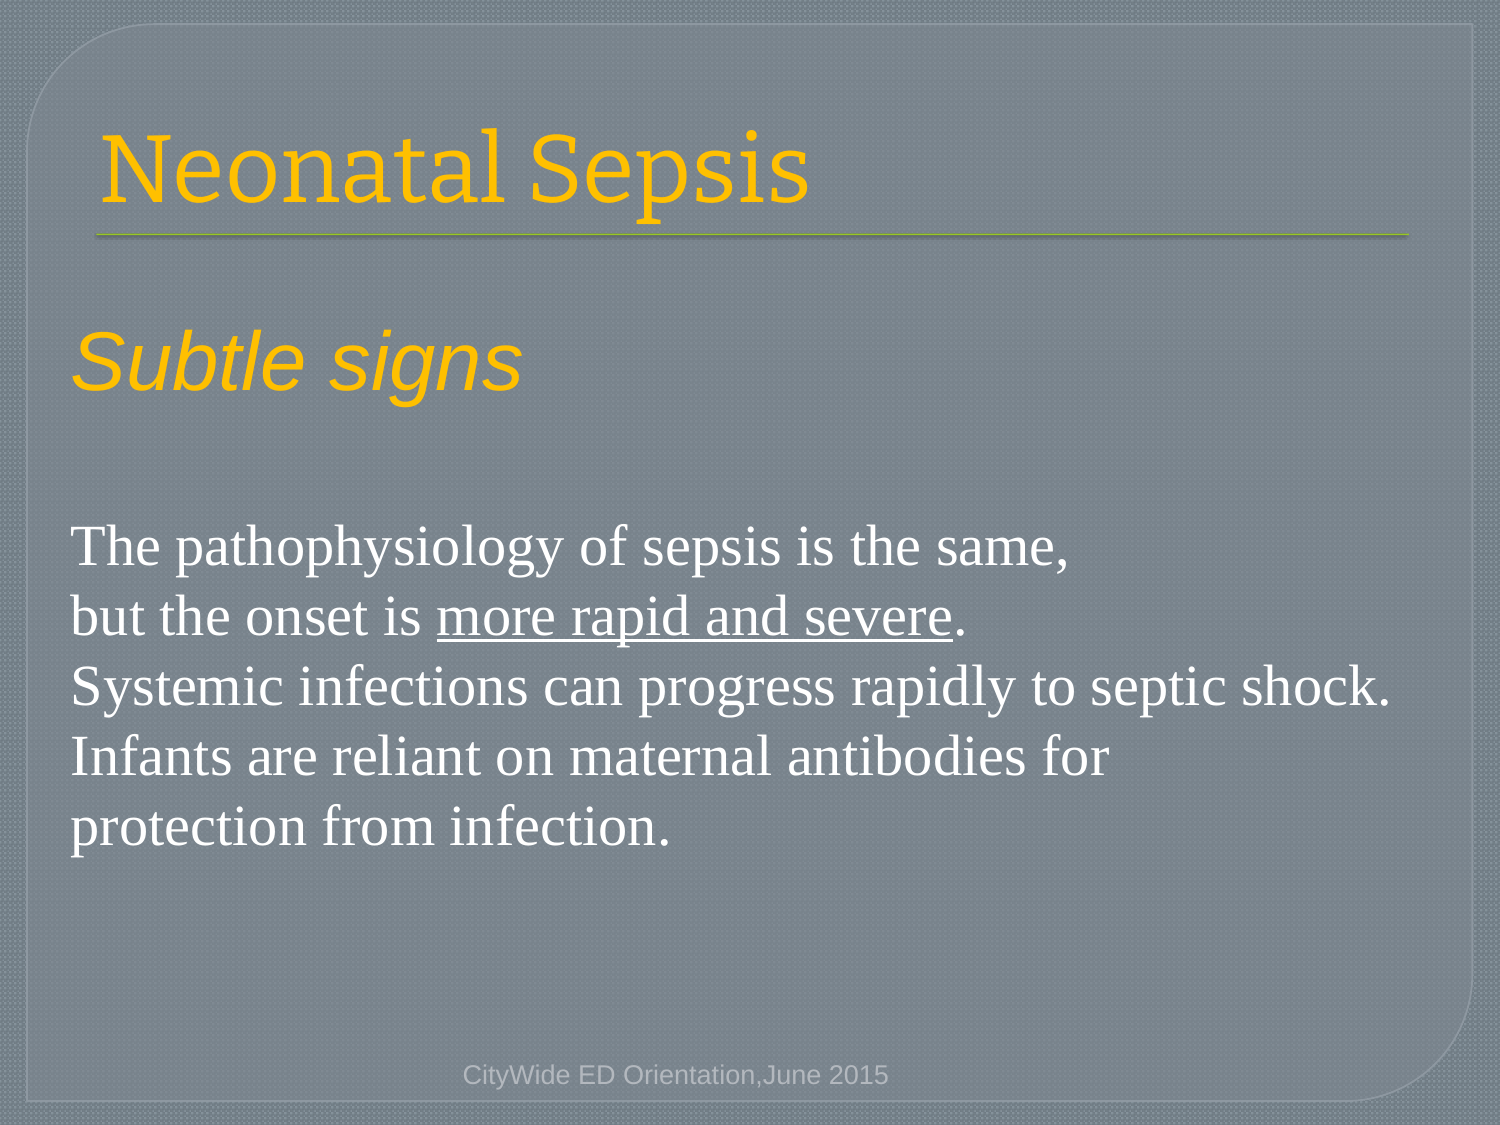

# Neonatal Sepsis
Subtle signs

The pathophysiology of sepsis is the same,
but the onset is more rapid and severe.
Systemic infections can progress rapidly to septic shock.
Infants are reliant on maternal antibodies for
protection from infection.

CityWide ED Orientation,June 2015